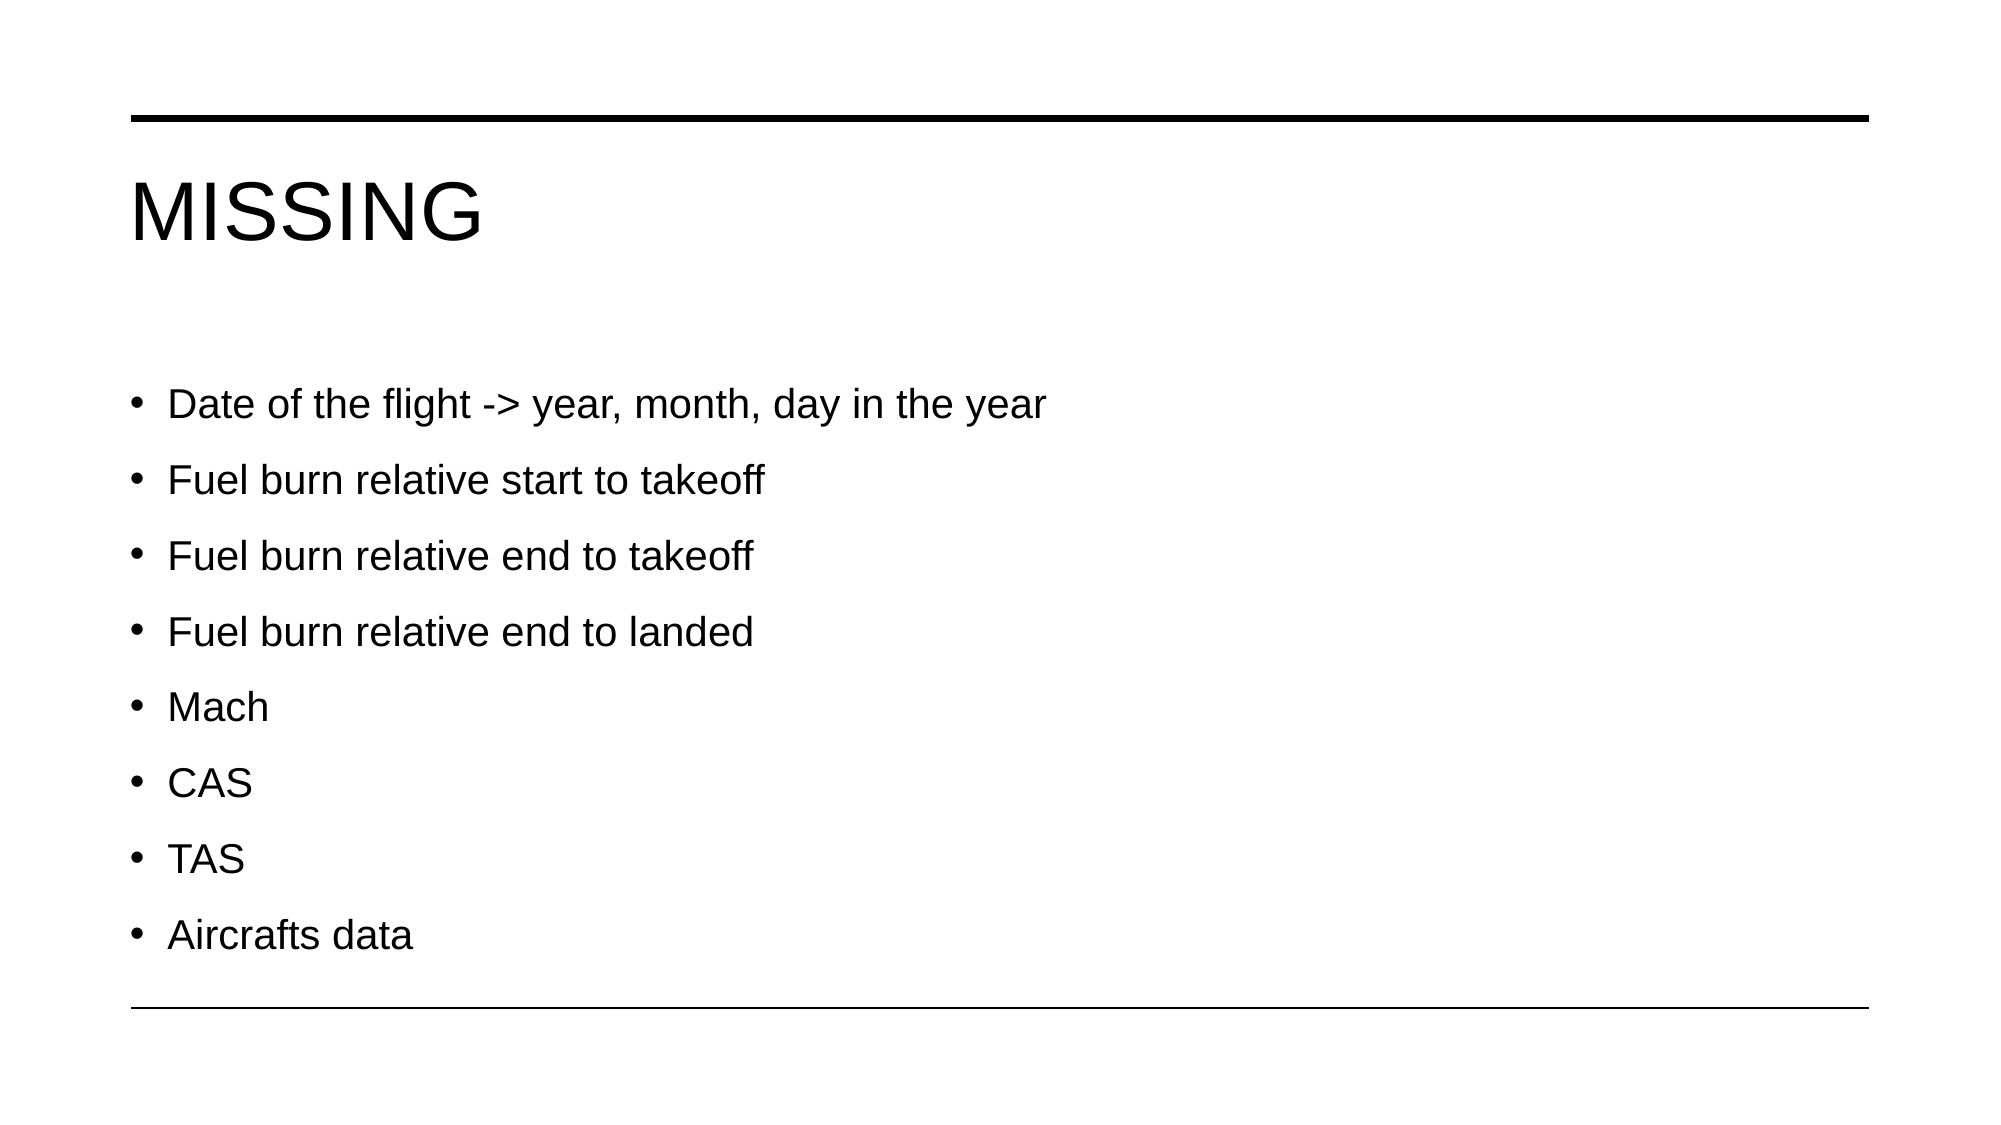

# missing
Date of the flight -> year, month, day in the year
Fuel burn relative start to takeoff
Fuel burn relative end to takeoff
Fuel burn relative end to landed
Mach
CAS
TAS
Aircrafts data